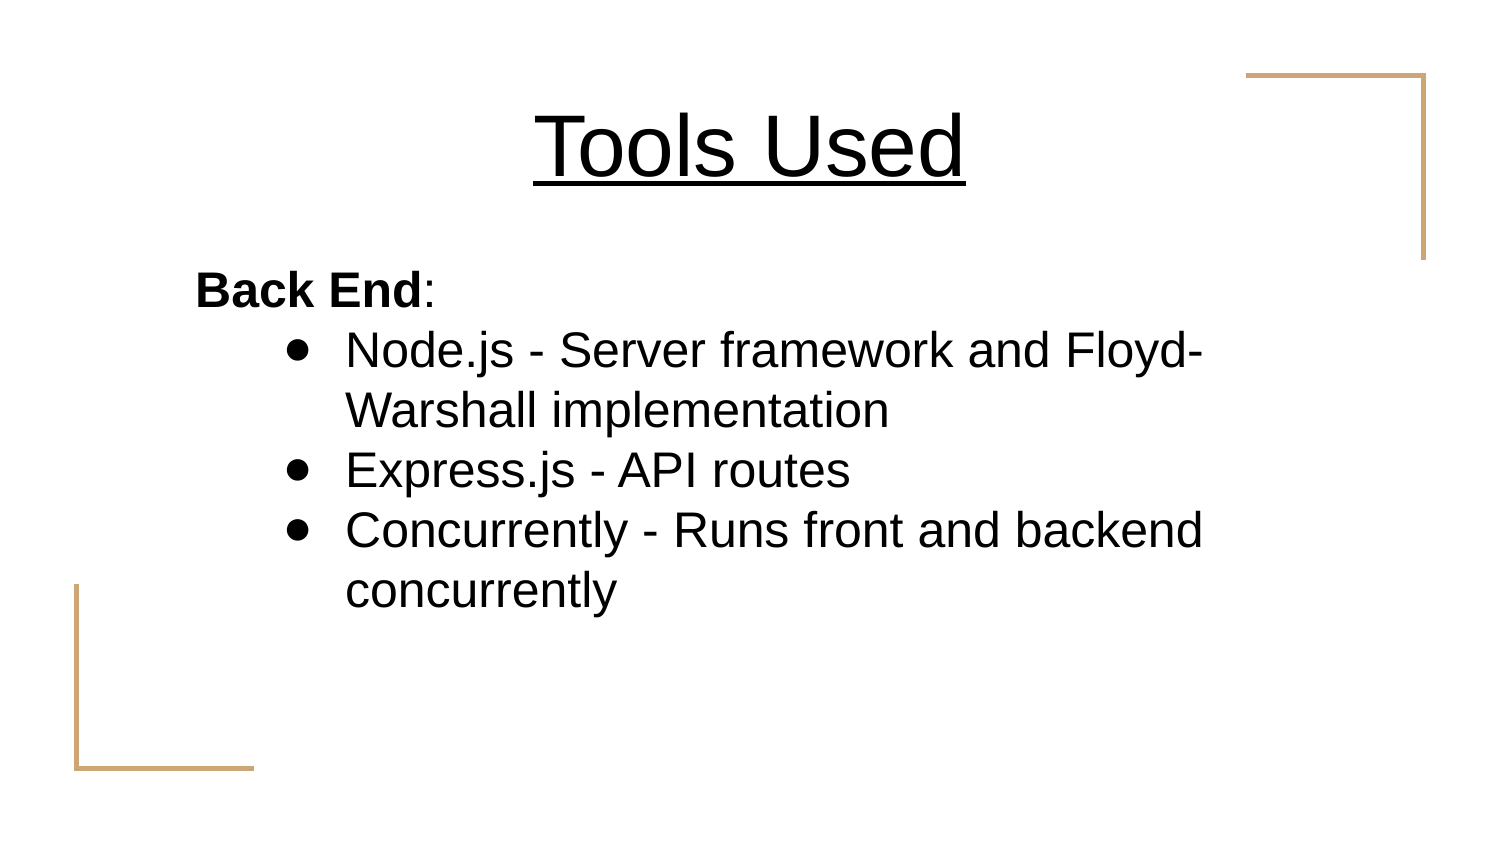

# Tools Used
Back End:
Node.js - Server framework and Floyd-Warshall implementation
Express.js - API routes
Concurrently - Runs front and backend concurrently